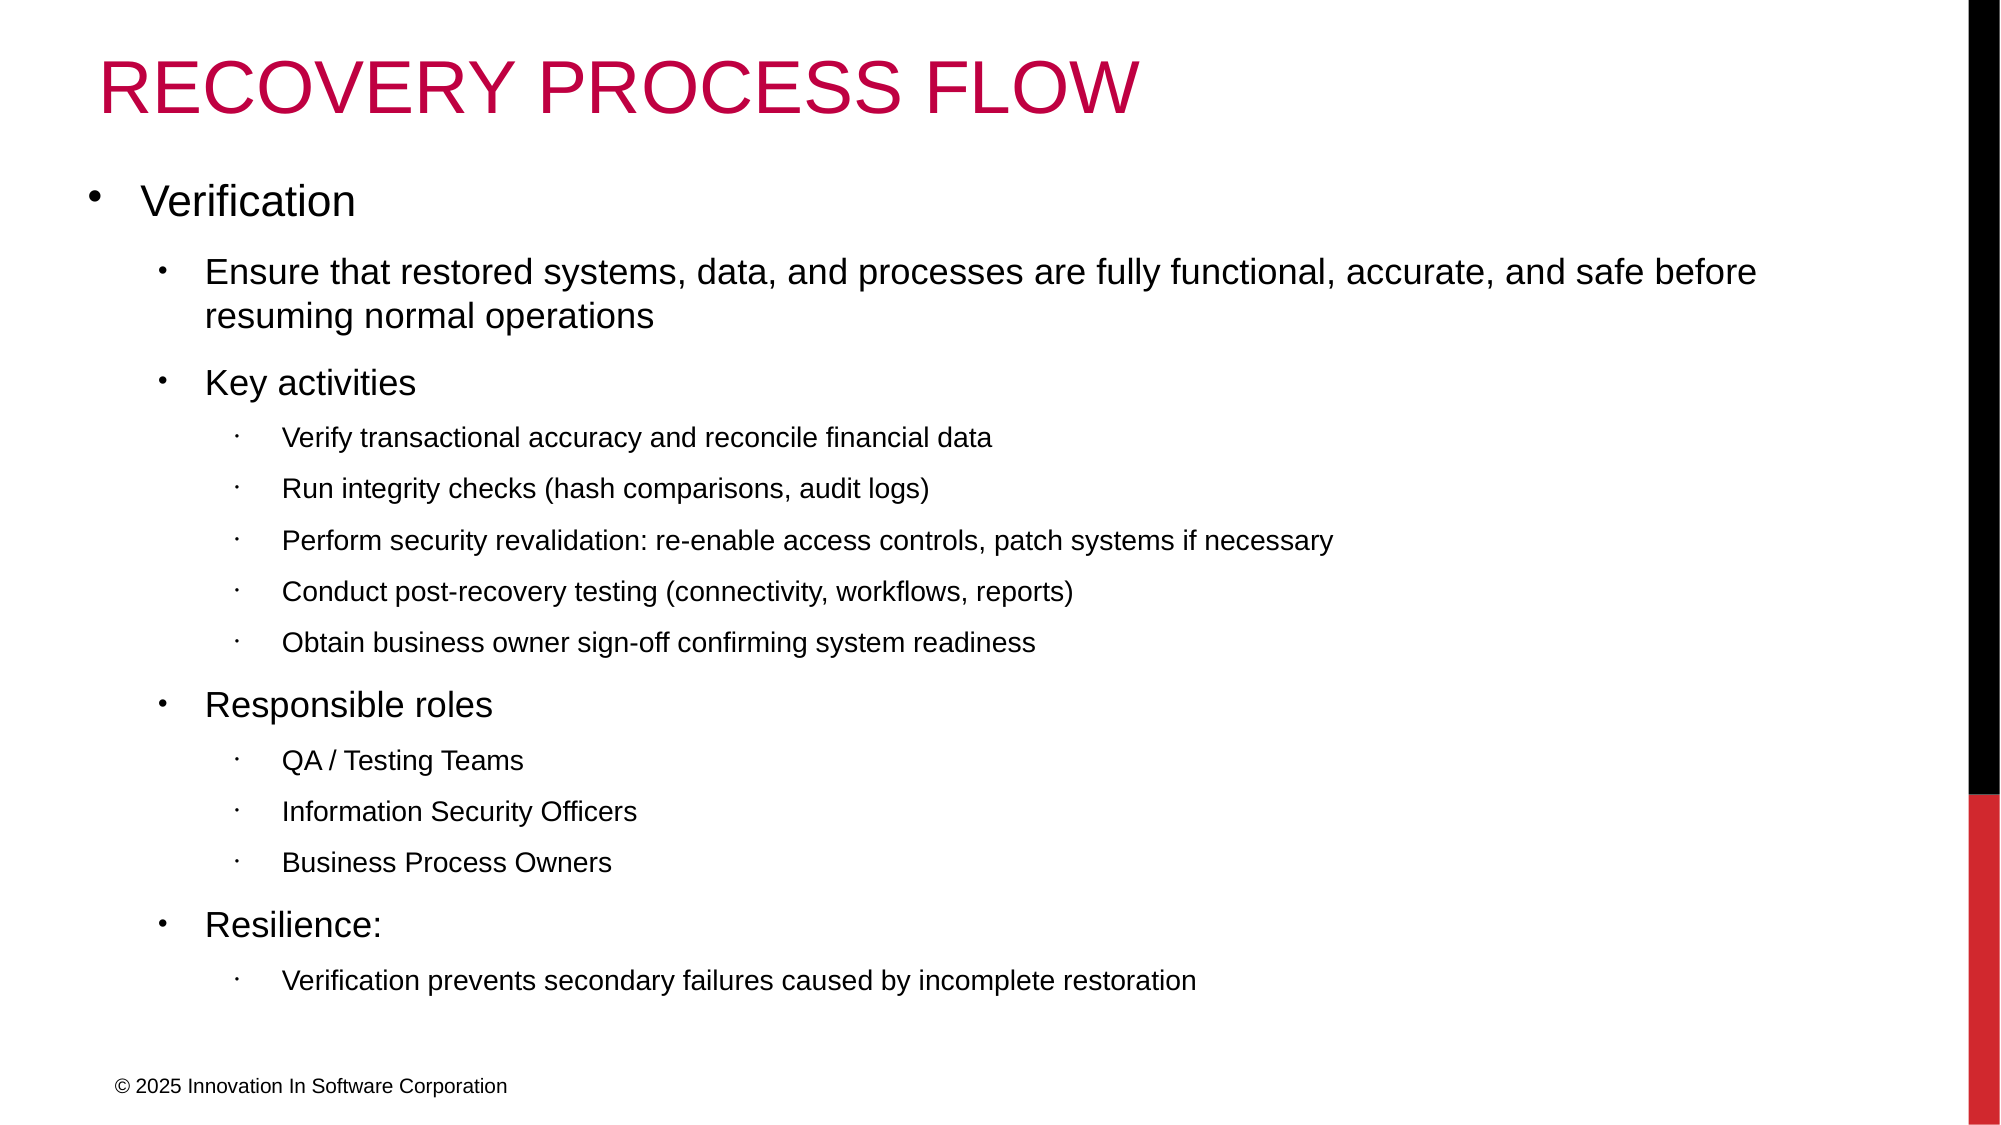

# Recovery Process Flow
Verification
Ensure that restored systems, data, and processes are fully functional, accurate, and safe before resuming normal operations
Key activities
Verify transactional accuracy and reconcile financial data
Run integrity checks (hash comparisons, audit logs)
Perform security revalidation: re-enable access controls, patch systems if necessary
Conduct post-recovery testing (connectivity, workflows, reports)
Obtain business owner sign-off confirming system readiness
Responsible roles
QA / Testing Teams
Information Security Officers
Business Process Owners
Resilience:
Verification prevents secondary failures caused by incomplete restoration
© 2025 Innovation In Software Corporation